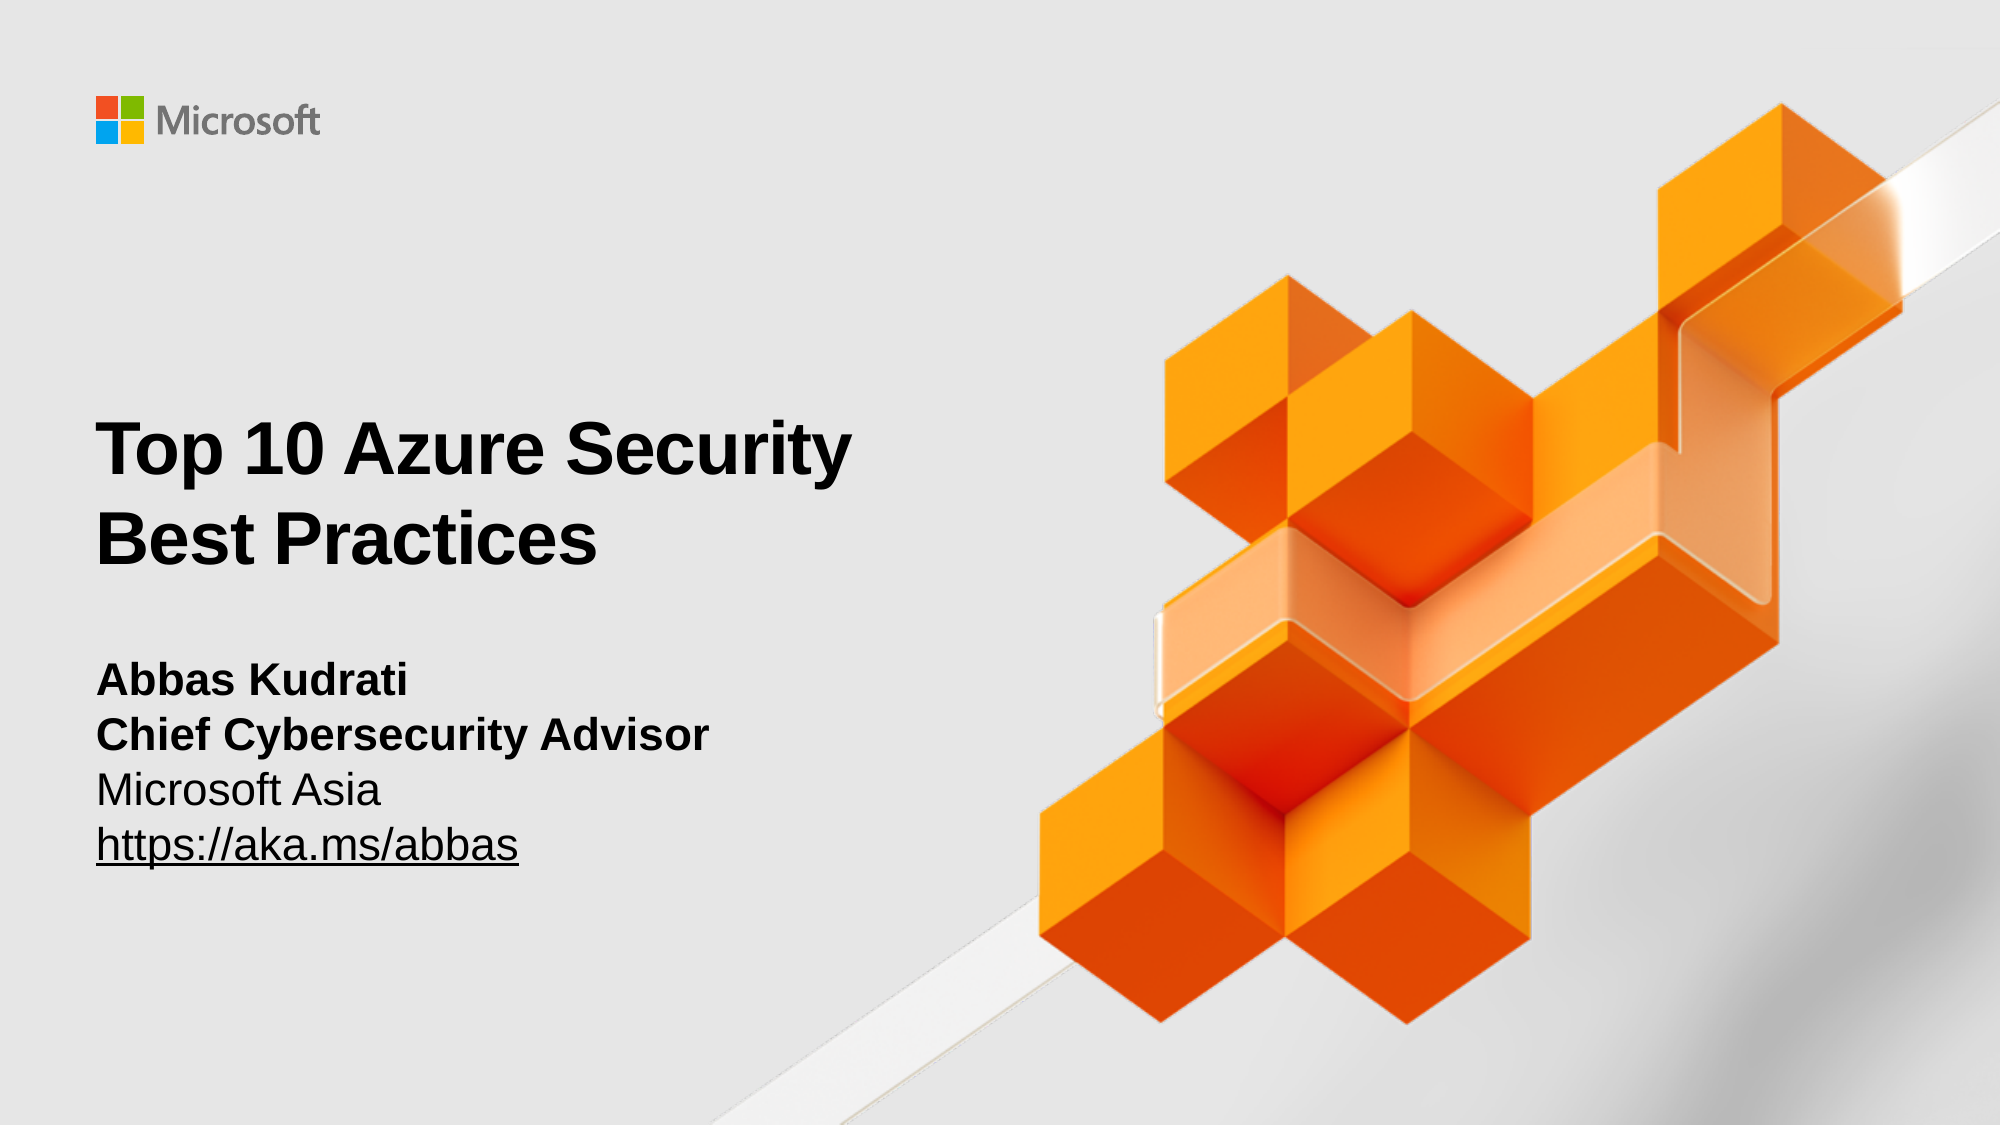

# Top 10 Azure Security Best Practices
Abbas Kudrati
Chief Cybersecurity Advisor
Microsoft Asia
https://aka.ms/abbas